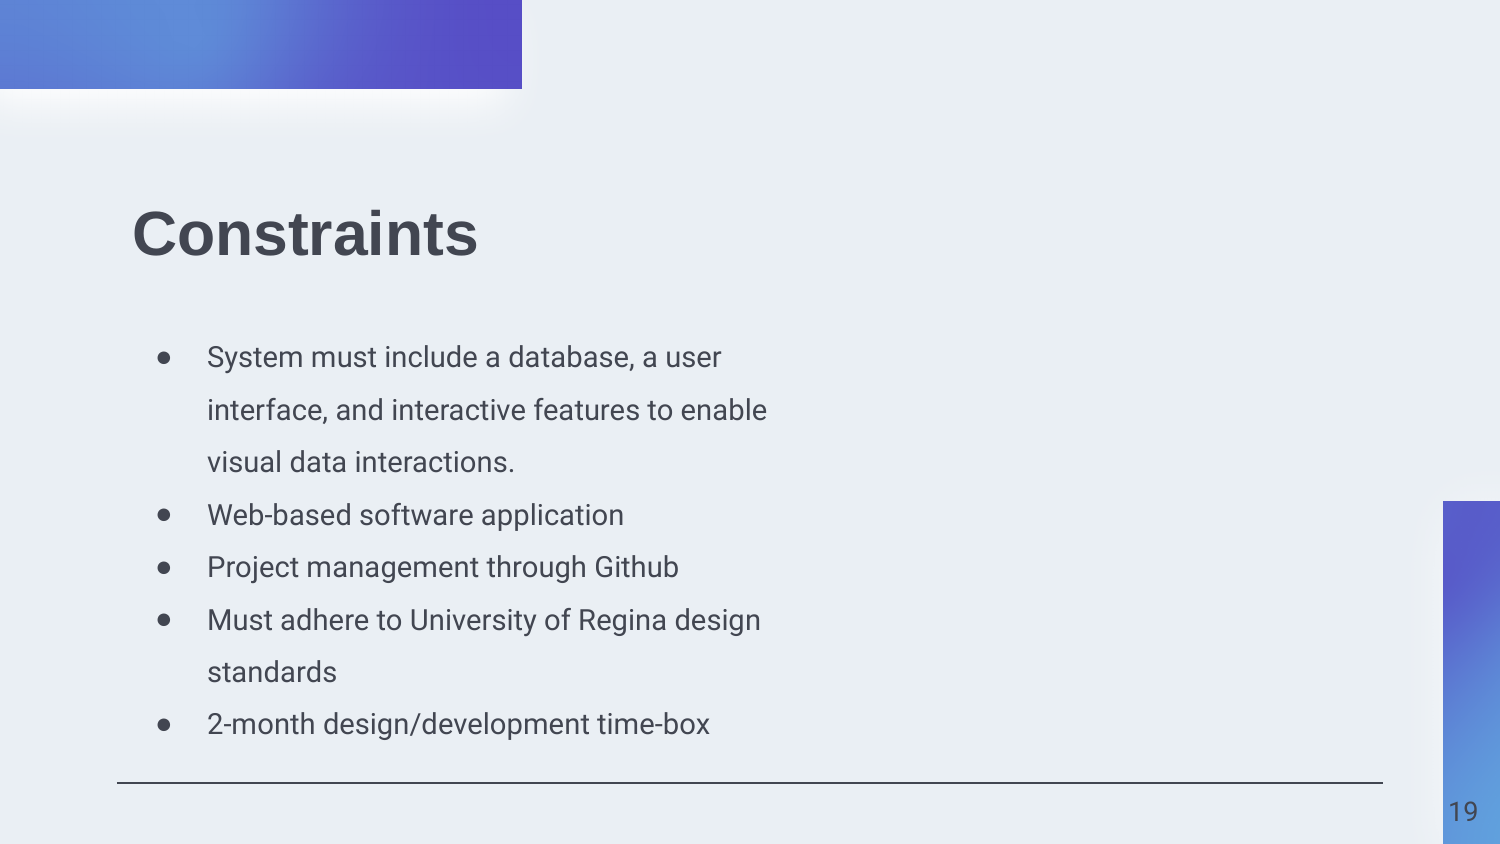

# Constraints
System must include a database, a user interface, and interactive features to enable visual data interactions.
Web-based software application
Project management through Github
Must adhere to University of Regina design standards
2-month design/development time-box
19